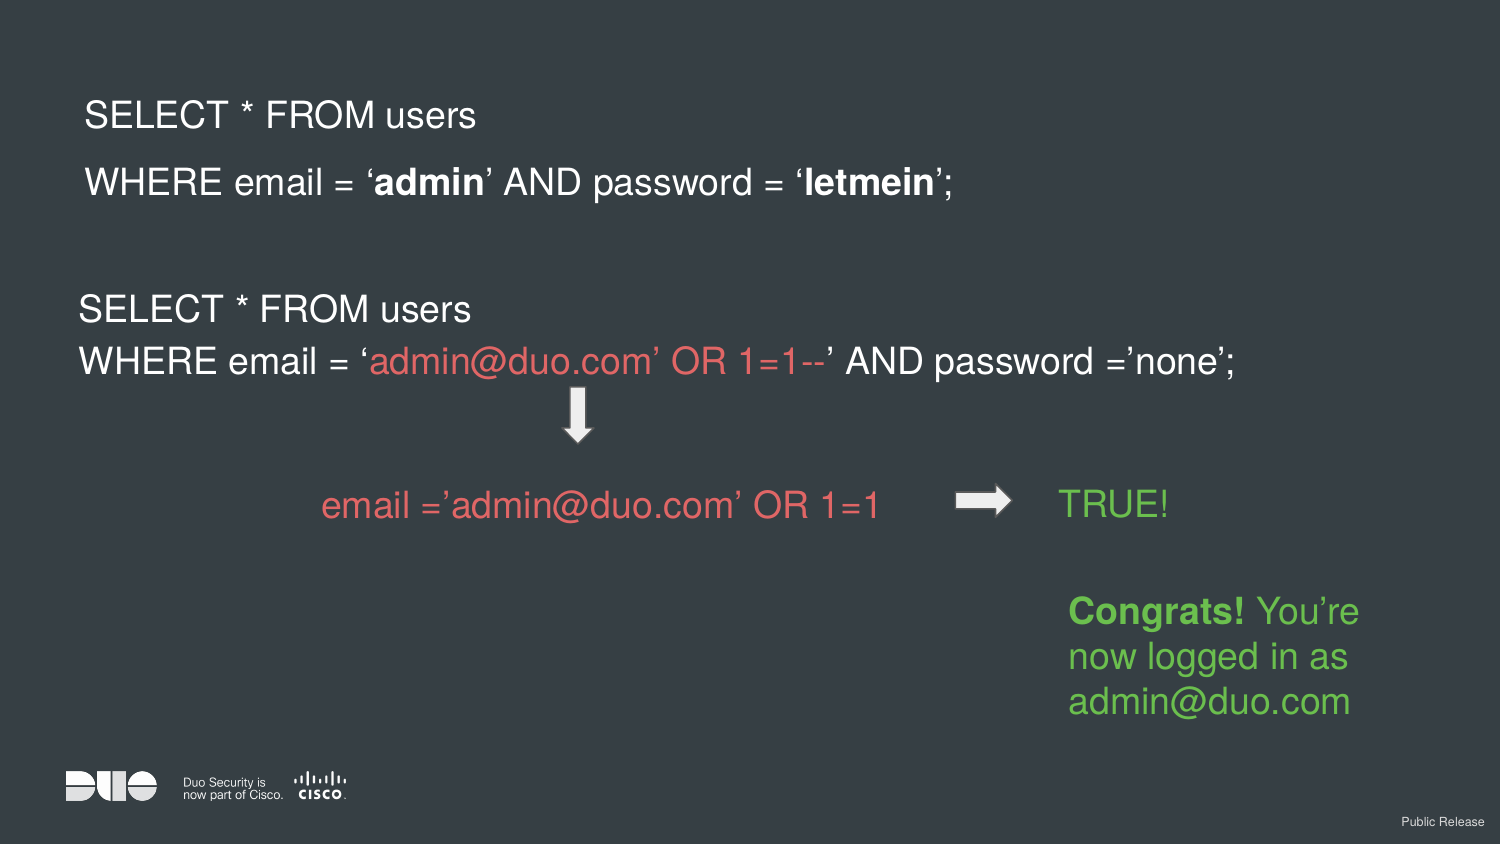

SELECT * FROM users
WHERE email = ‘admin’ AND password = ‘letmein’;

SELECT * FROM users
WHERE email = ‘admin@duo.com’ OR 1=1--’ AND password =’none’;

email =’admin@duo.com’ OR 1=1

TRUE!
Congrats! You’re now logged in as admin@duo.com